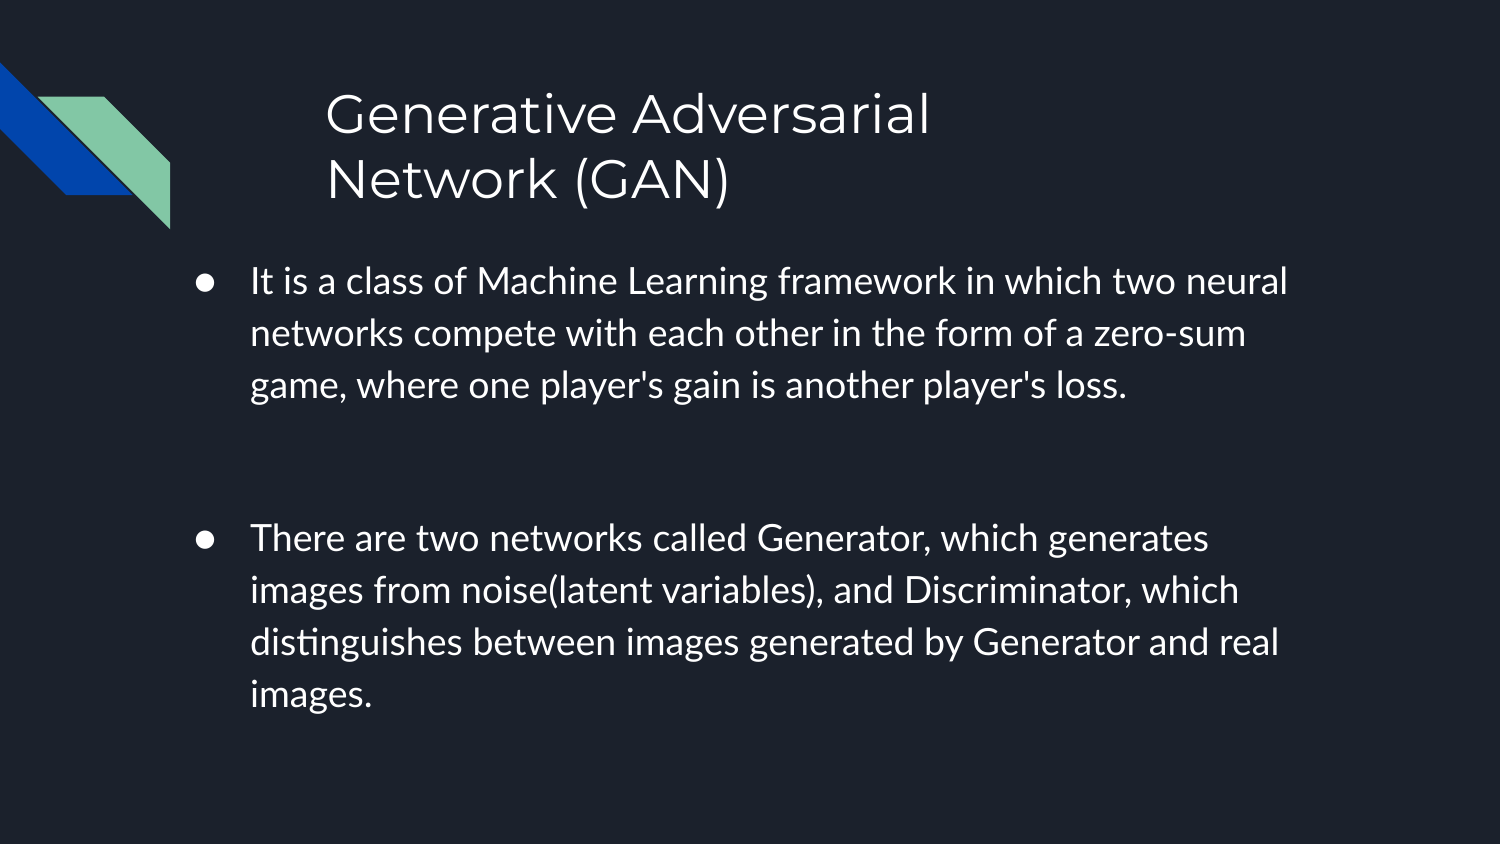

# Generative Adversarial Network (GAN)
It is a class of Machine Learning framework in which two neural networks compete with each other in the form of a zero-sum game, where one player's gain is another player's loss.

There are two networks called Generator, which generates images from noise(latent variables), and Discriminator, which distinguishes between images generated by Generator and real images.